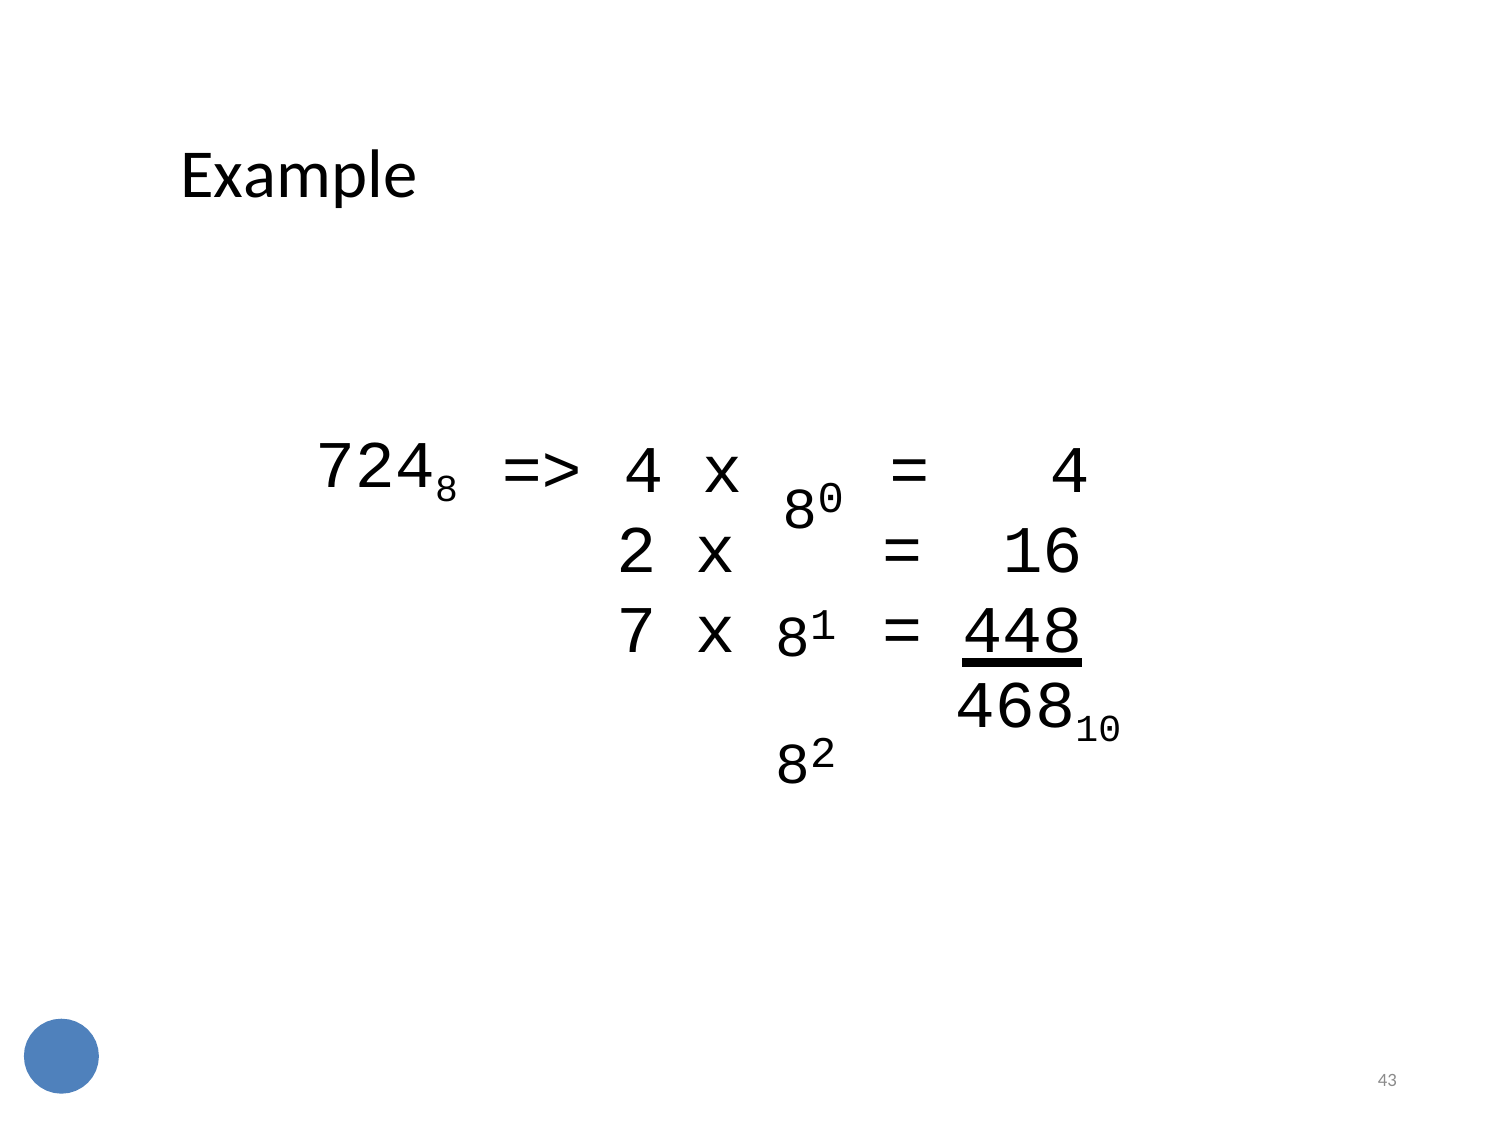

43
# Example
80
81
82
| 7248 | => | 4 | x |
| --- | --- | --- | --- |
|  |  | 2 | x |
|  |  | 7 | x |
| = | 4 |
| --- | --- |
| = | 16 |
| = | 448 |
|  | 46810 |